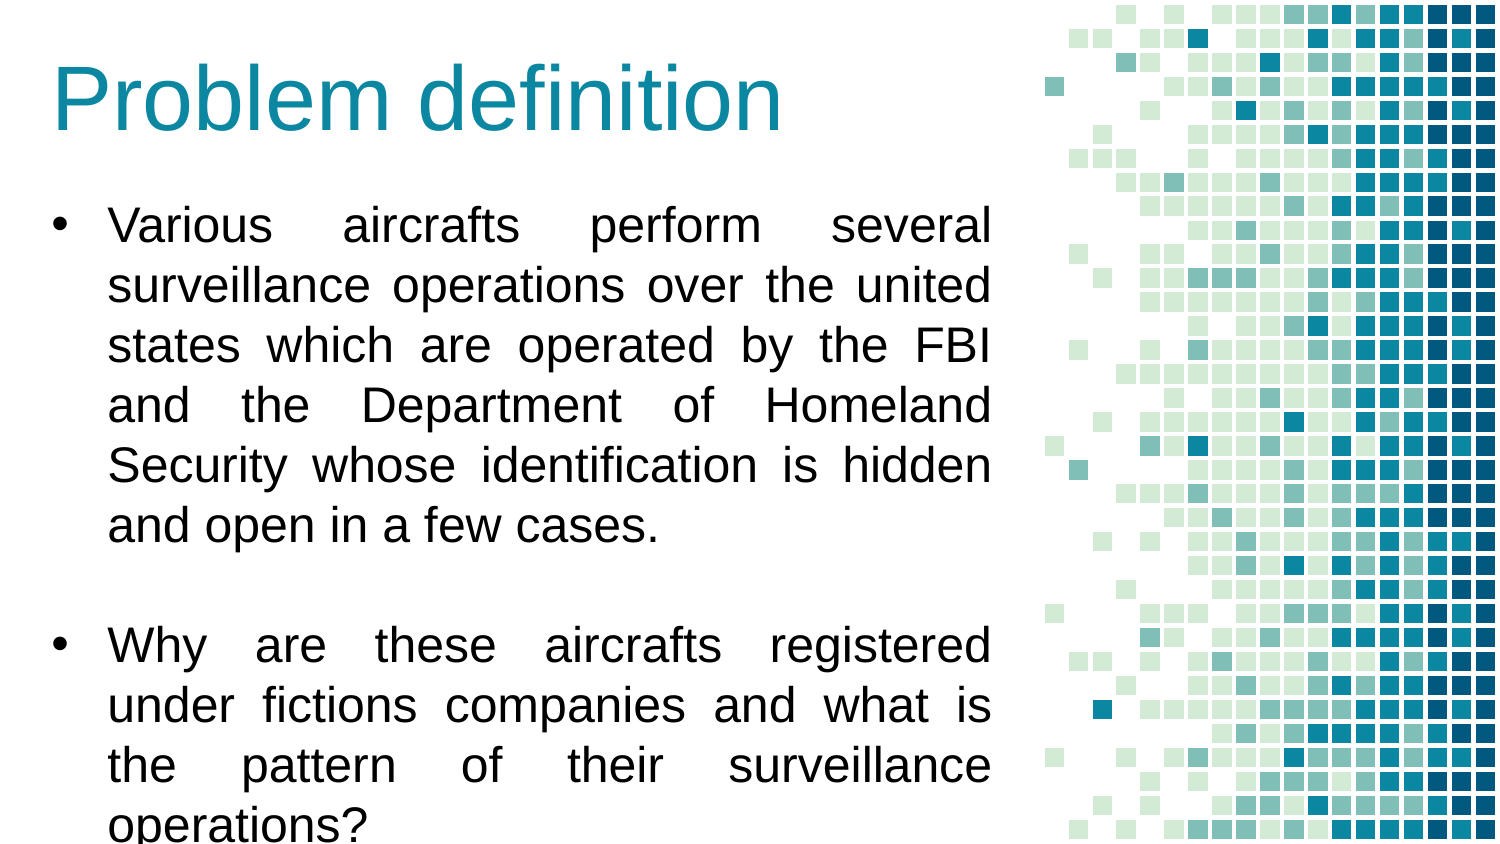

# Problem definition
Various aircrafts perform several surveillance operations over the united states which are operated by the FBI and the Department of Homeland Security whose identification is hidden and open in a few cases.

Why are these aircrafts registered under fictions companies and what is the pattern of their surveillance operations?